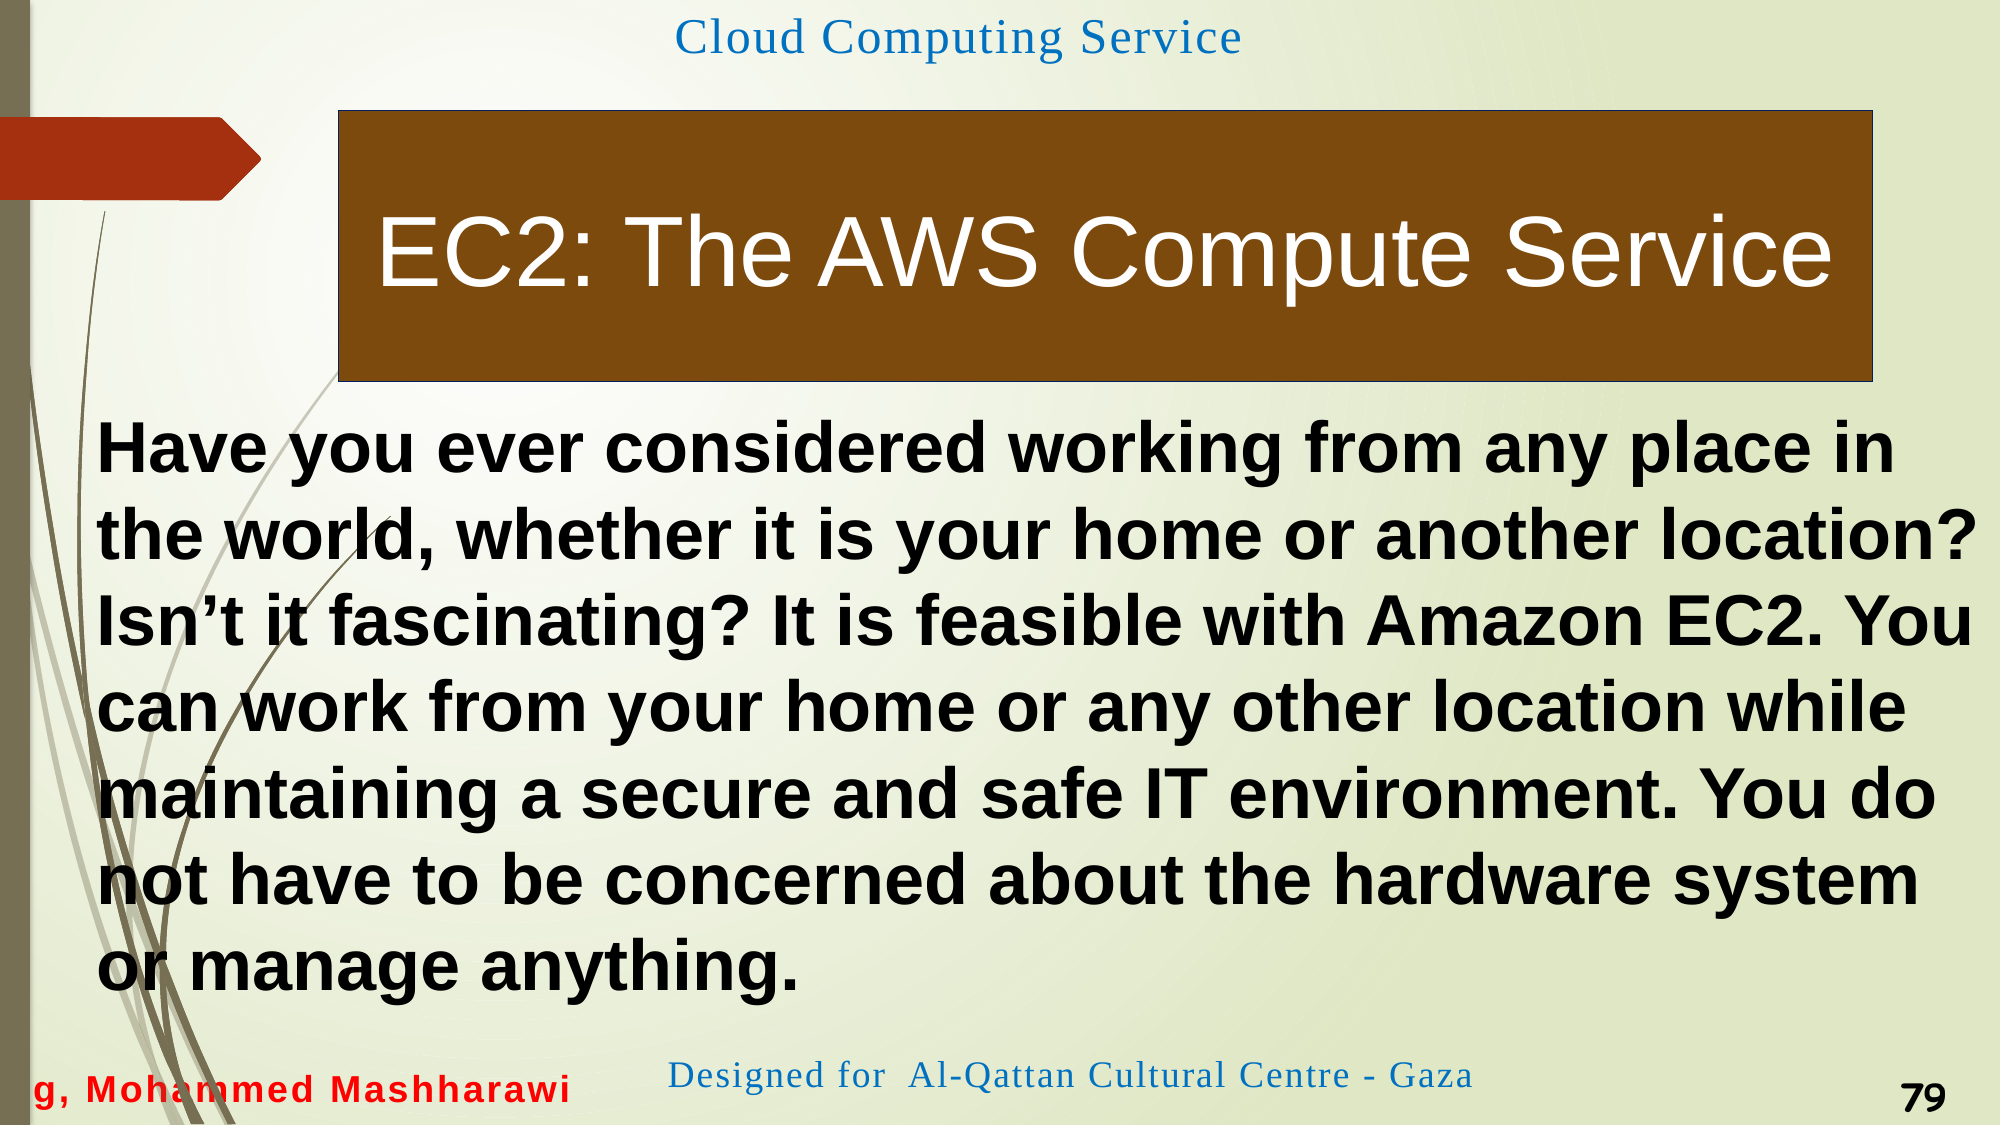

EC2: The AWS Compute Service

Have you ever considered working from any place in the world, whether it is your home or another location? Isn’t it fascinating? It is feasible with Amazon EC2. You can work from your home or any other location while maintaining a secure and safe IT environment. You do not have to be concerned about the hardware system or manage anything.